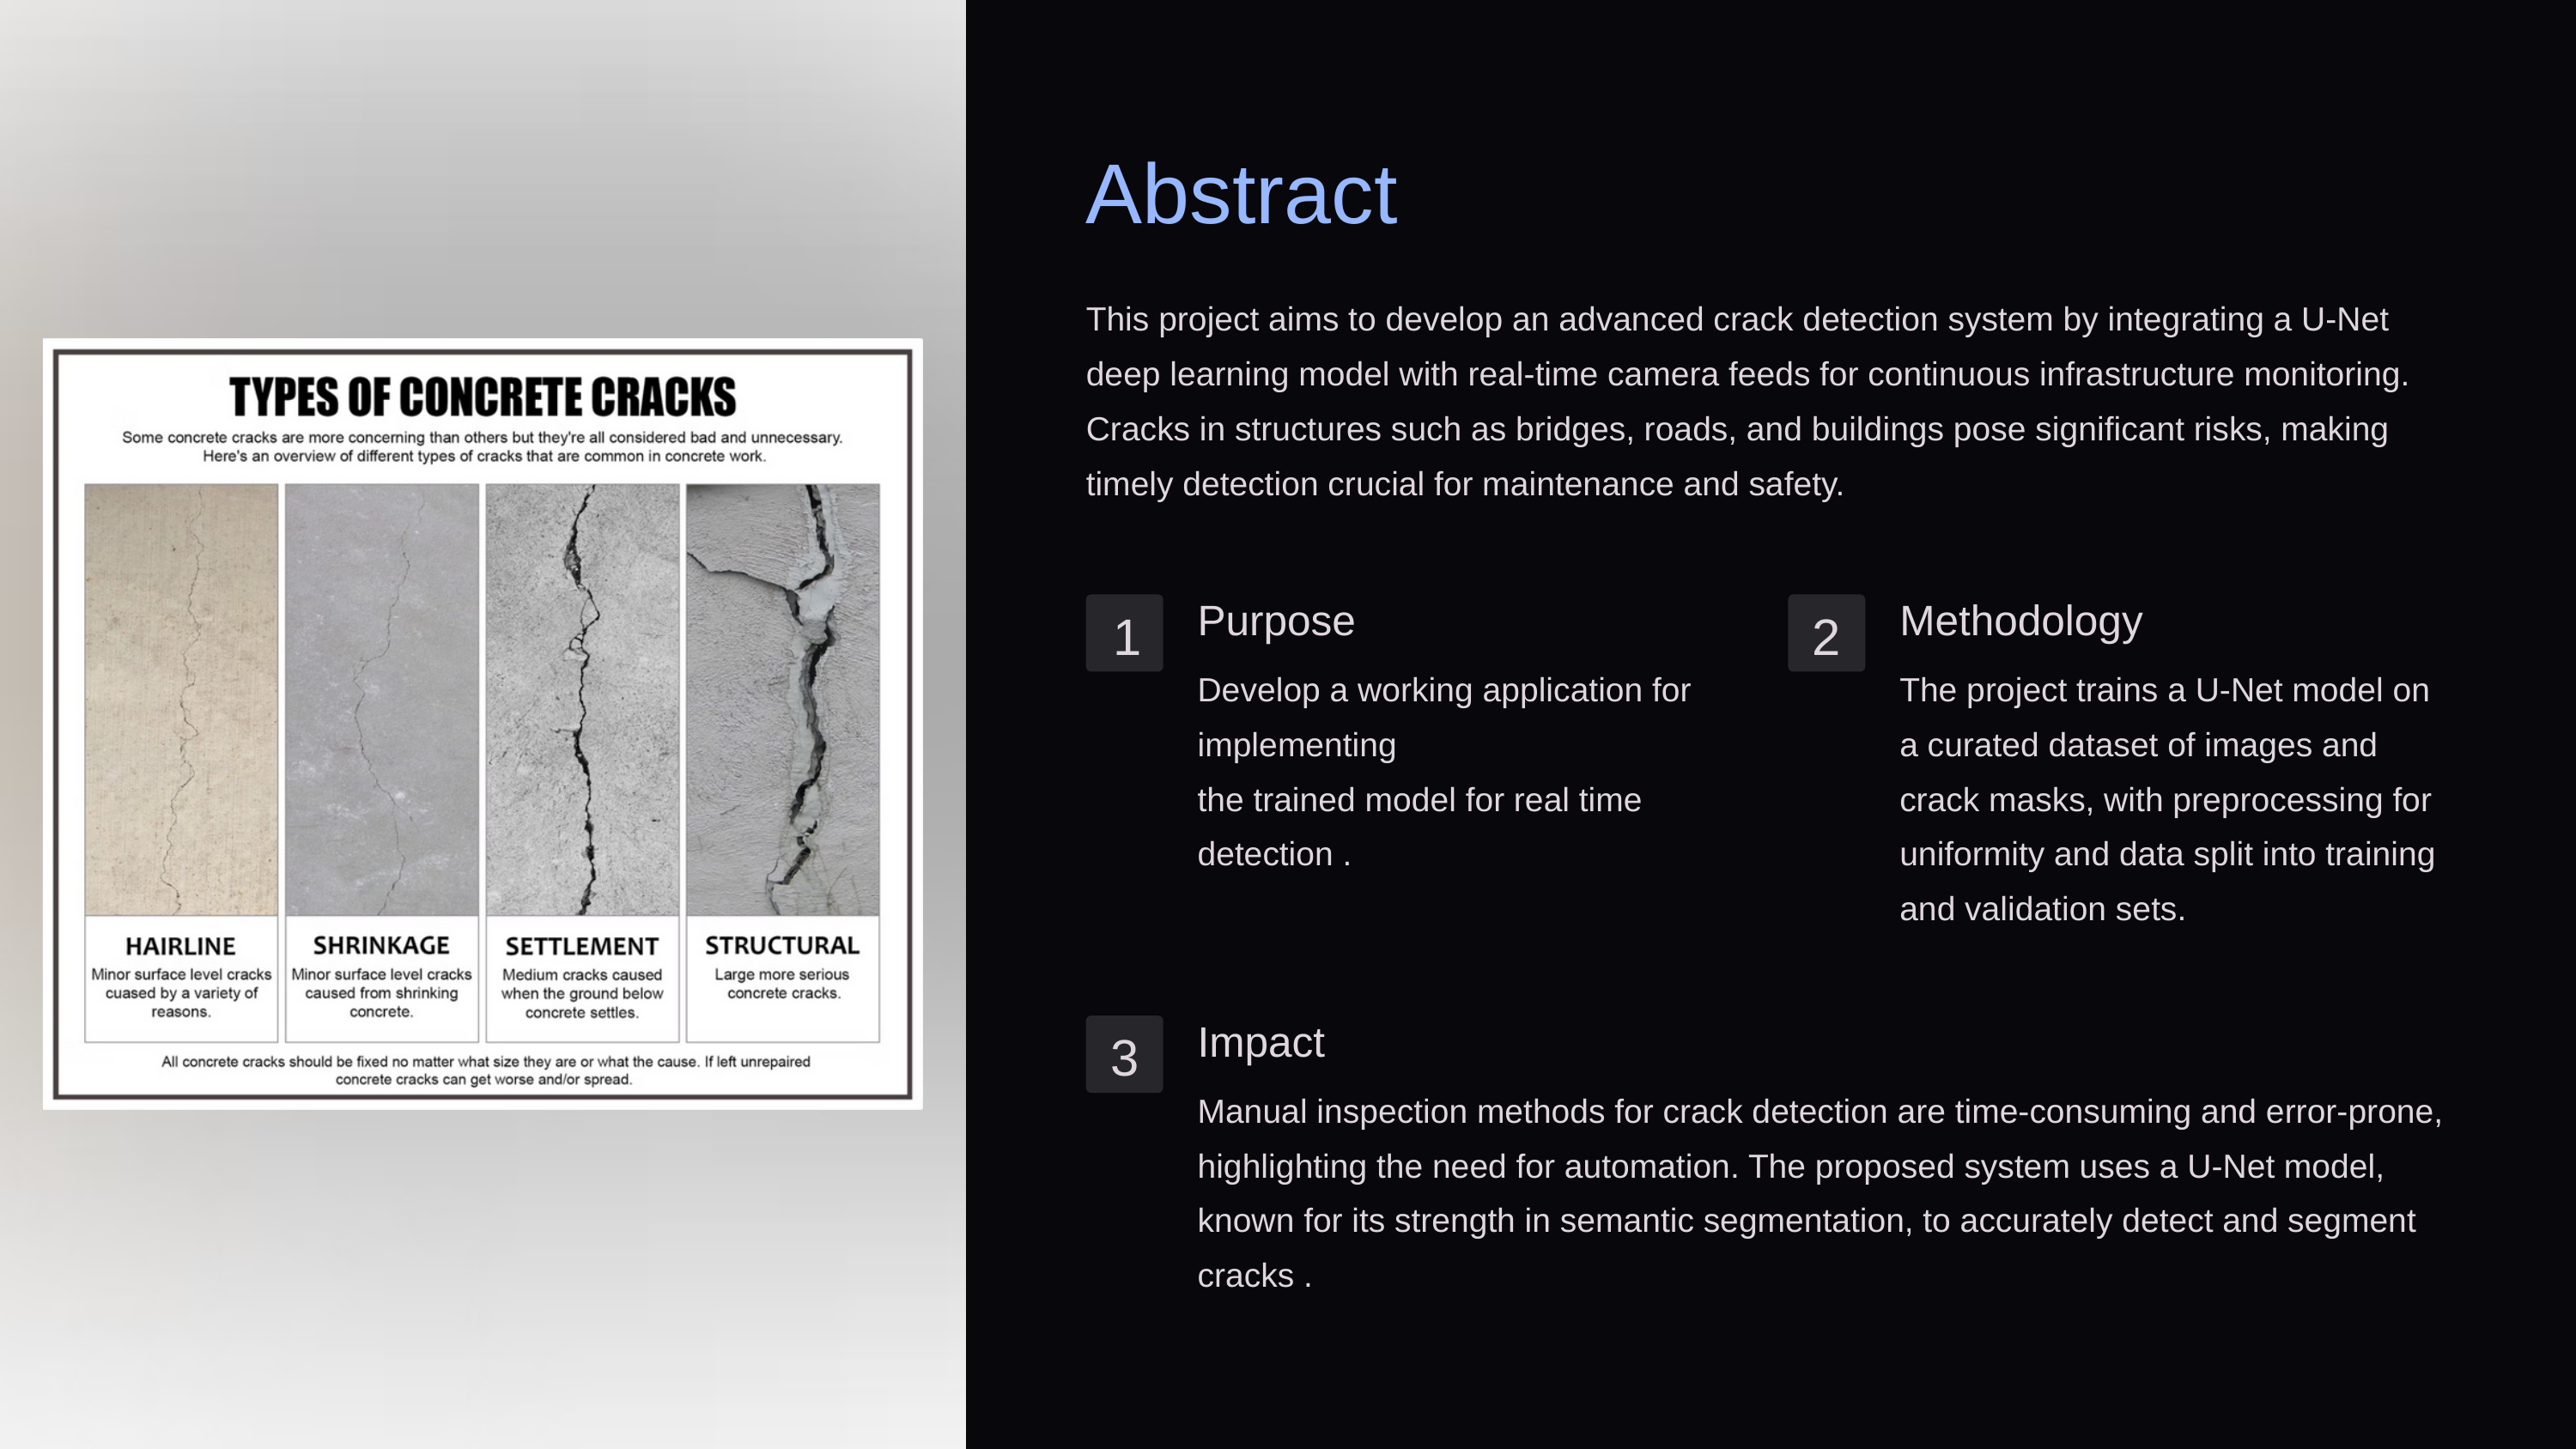

Abstract
This project aims to develop an advanced crack detection system by integrating a U-Net deep learning model with real-time camera feeds for continuous infrastructure monitoring. Cracks in structures such as bridges, roads, and buildings pose significant risks, making timely detection crucial for maintenance and safety.

Purpose
Methodology

1
2
Develop a working application for implementing
the trained model for real time detection .
The project trains a U-Net model on a curated dataset of images and crack masks, with preprocessing for uniformity and data split into training and validation sets.
Impact

3
Manual inspection methods for crack detection are time-consuming and error-prone, highlighting the need for automation. The proposed system uses a U-Net model, known for its strength in semantic segmentation, to accurately detect and segment cracks .